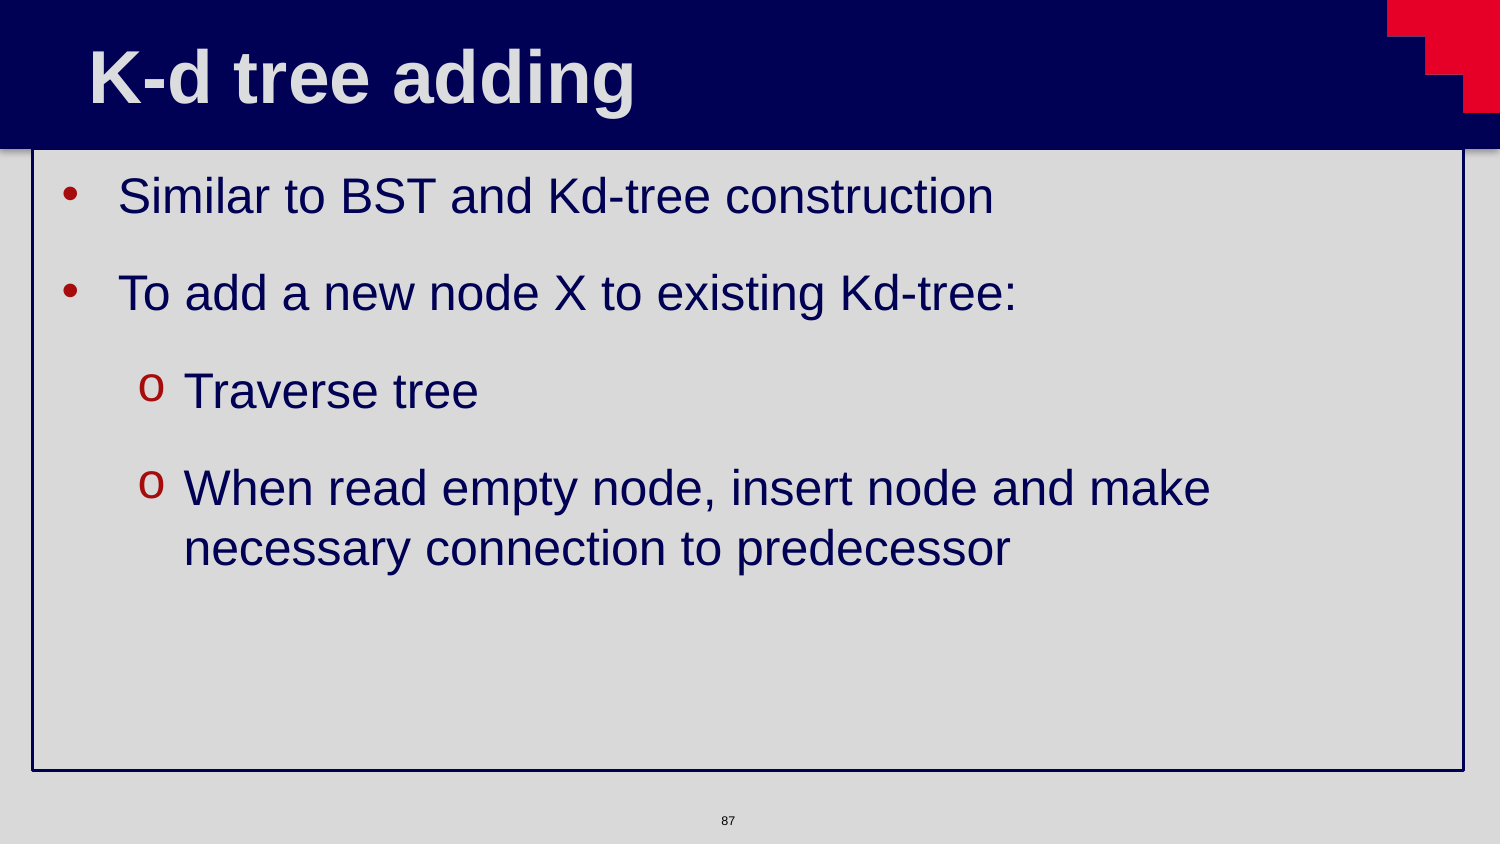

# K-d tree adding
Similar to BST and Kd-tree construction
To add a new node X to existing Kd-tree:
Traverse tree
When read empty node, insert node and make necessary connection to predecessor